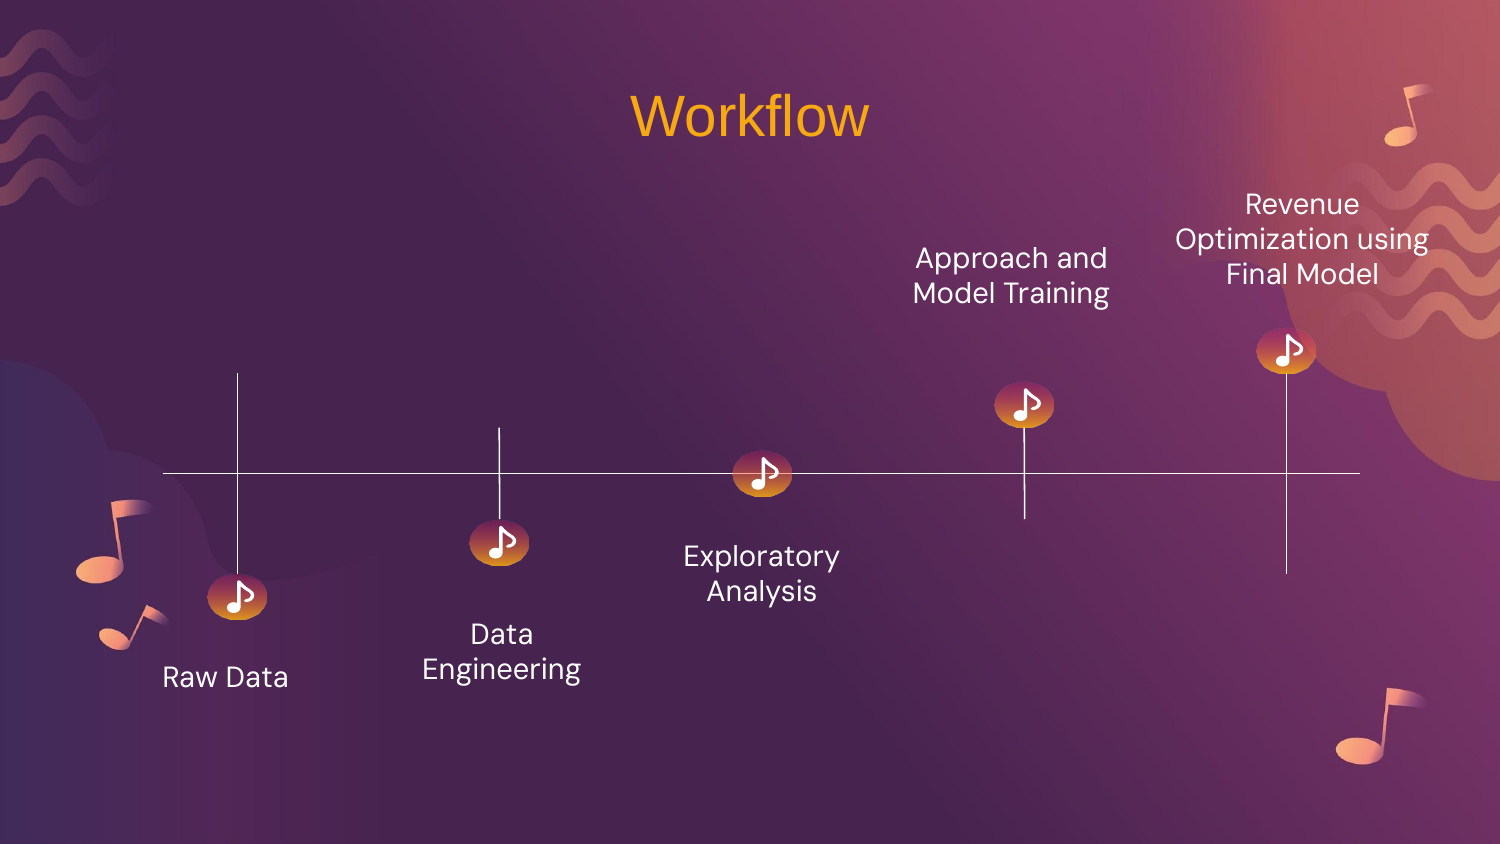

# Workflow
Revenue Optimization using Final Model
Approach and Model Training

Exploratory Analysis

Data Engineering
 Raw Data